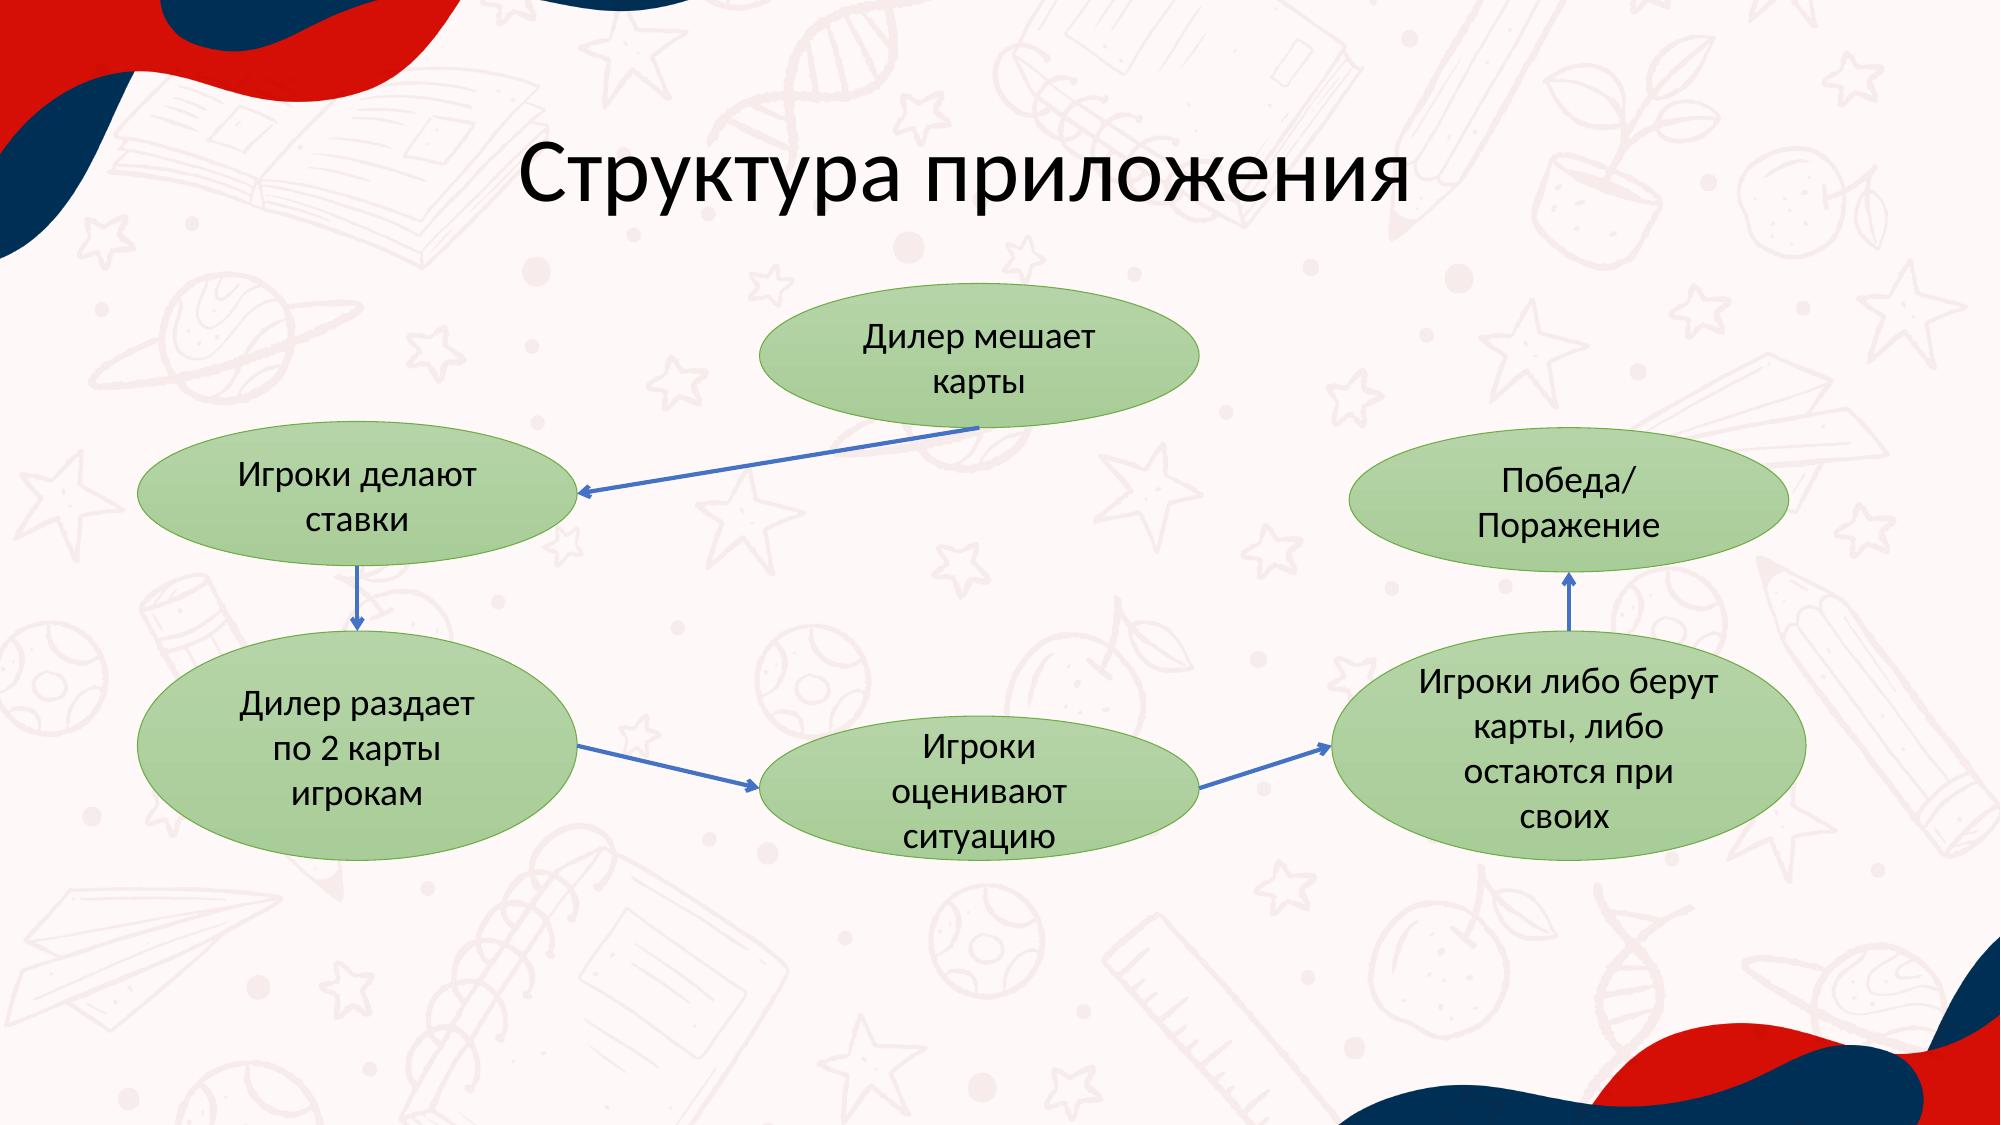

# Структура приложения
Дилер мешает карты
Игроки делают ставки
Победа/Поражение
Дилер раздает по 2 карты игрокам
Игроки либо берут карты, либо остаются при своих
Игроки оценивают ситуацию